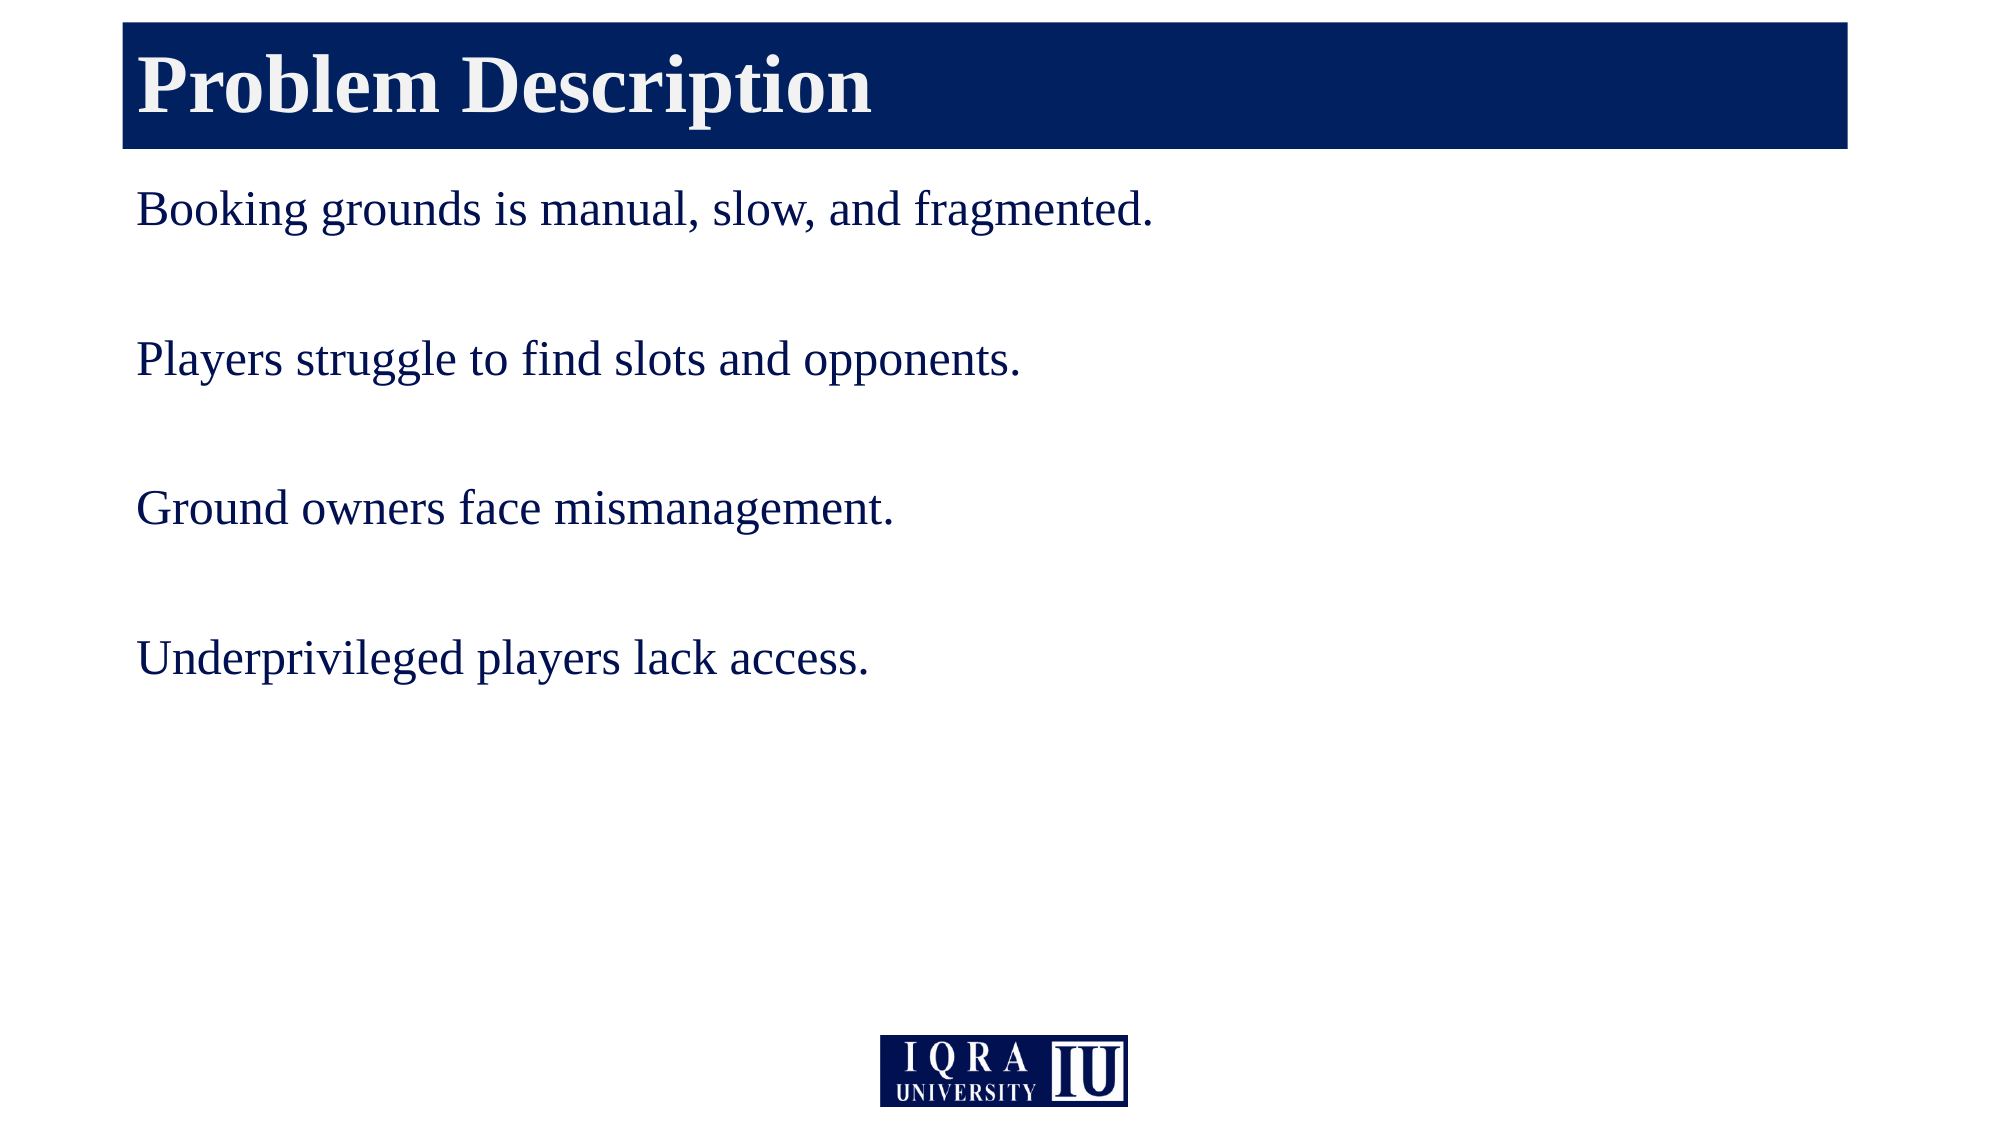

# Problem Description
Booking grounds is manual, slow, and fragmented.

Players struggle to find slots and opponents.

Ground owners face mismanagement.

Underprivileged players lack access.

4